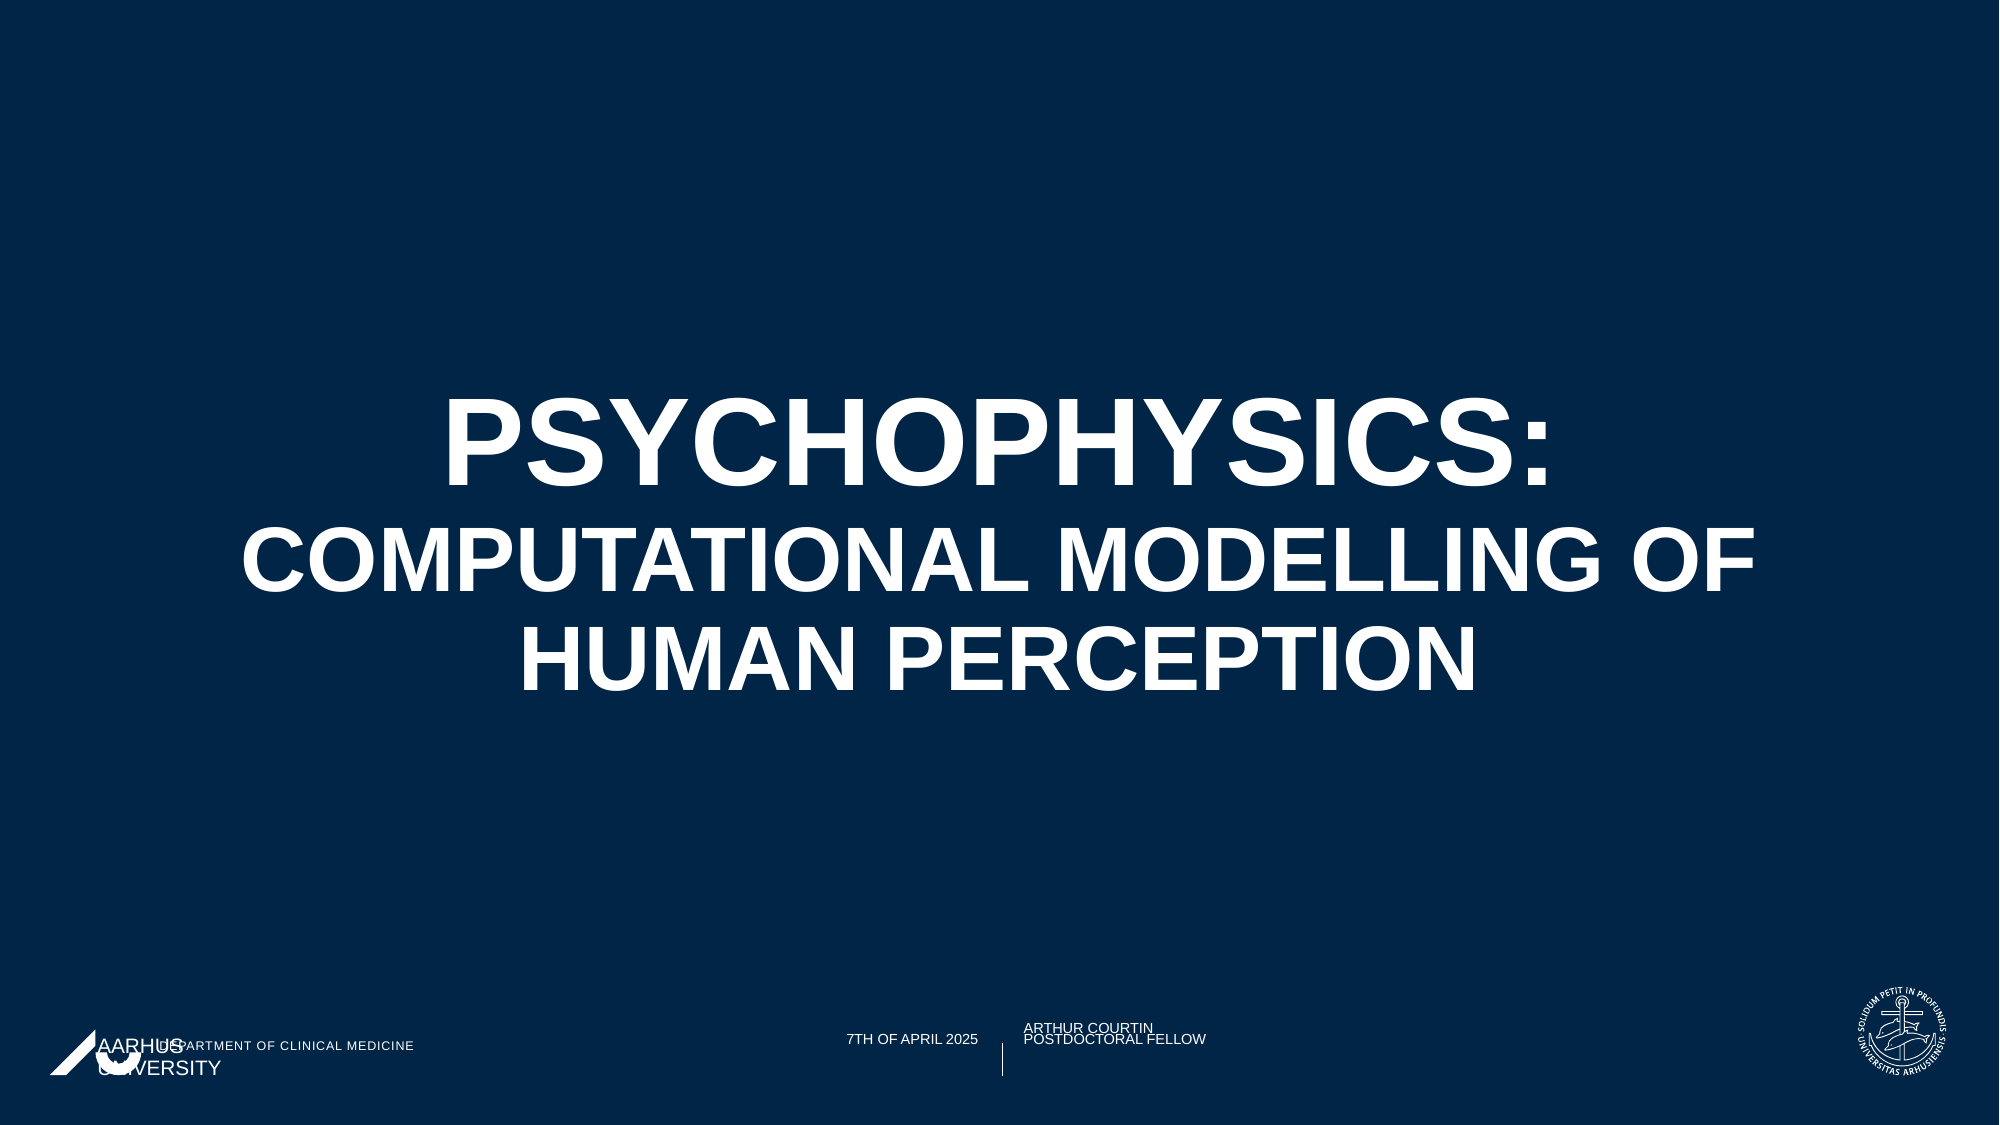

# Psychophysics: computational modelling of human perception